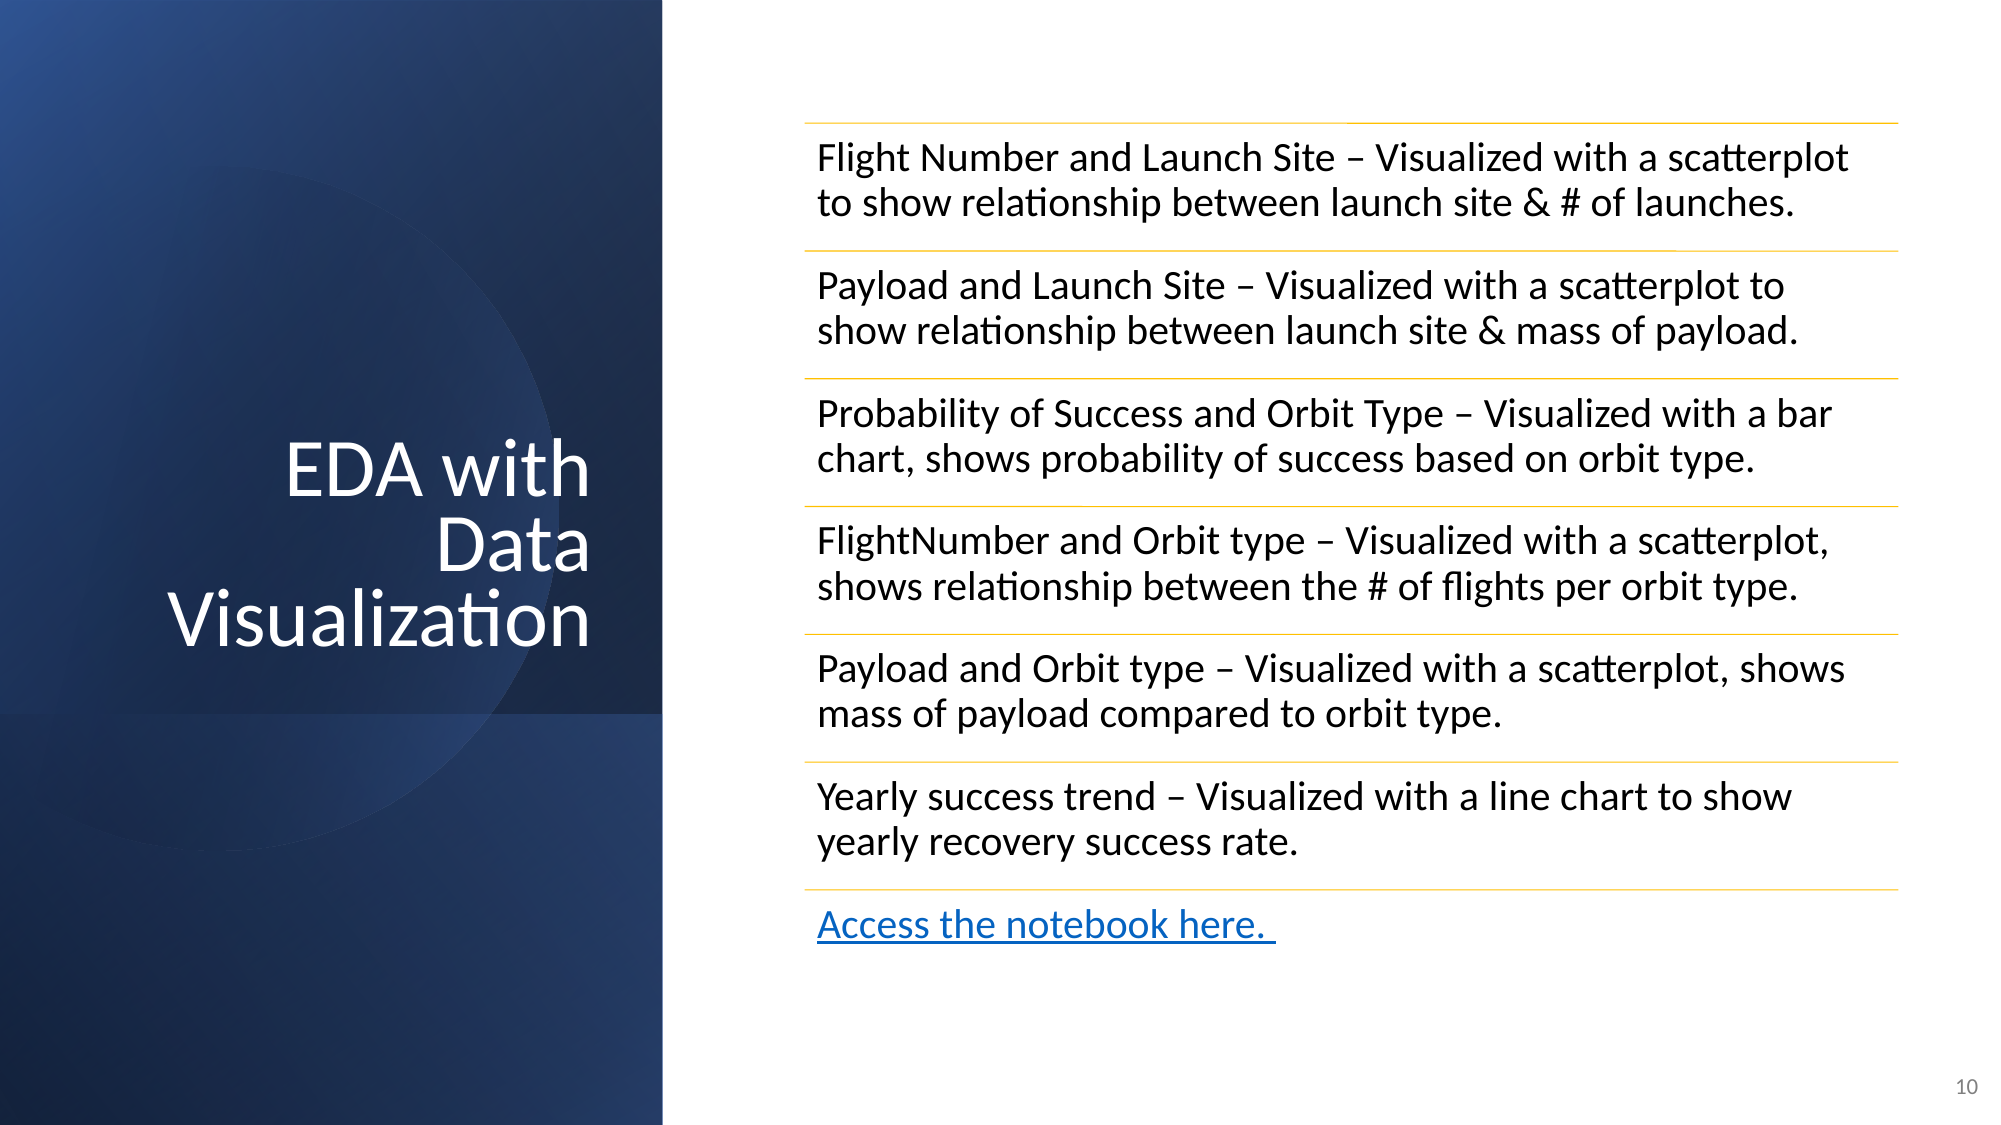

Flight Number and Launch Site – Visualized with a scatterplot to show relationship between launch site & # of launches.
Payload and Launch Site – Visualized with a scatterplot to show relationship between launch site & mass of payload.
Probability of Success and Orbit Type – Visualized with a bar chart, shows probability of success based on orbit type.
FlightNumber and Orbit type – Visualized with a scatterplot, shows relationship between the # of flights per orbit type.
Payload and Orbit type – Visualized with a scatterplot, shows mass of payload compared to orbit type.
Yearly success trend – Visualized with a line chart to show yearly recovery success rate.
Access the notebook here.

EDA with Data Visualization

10